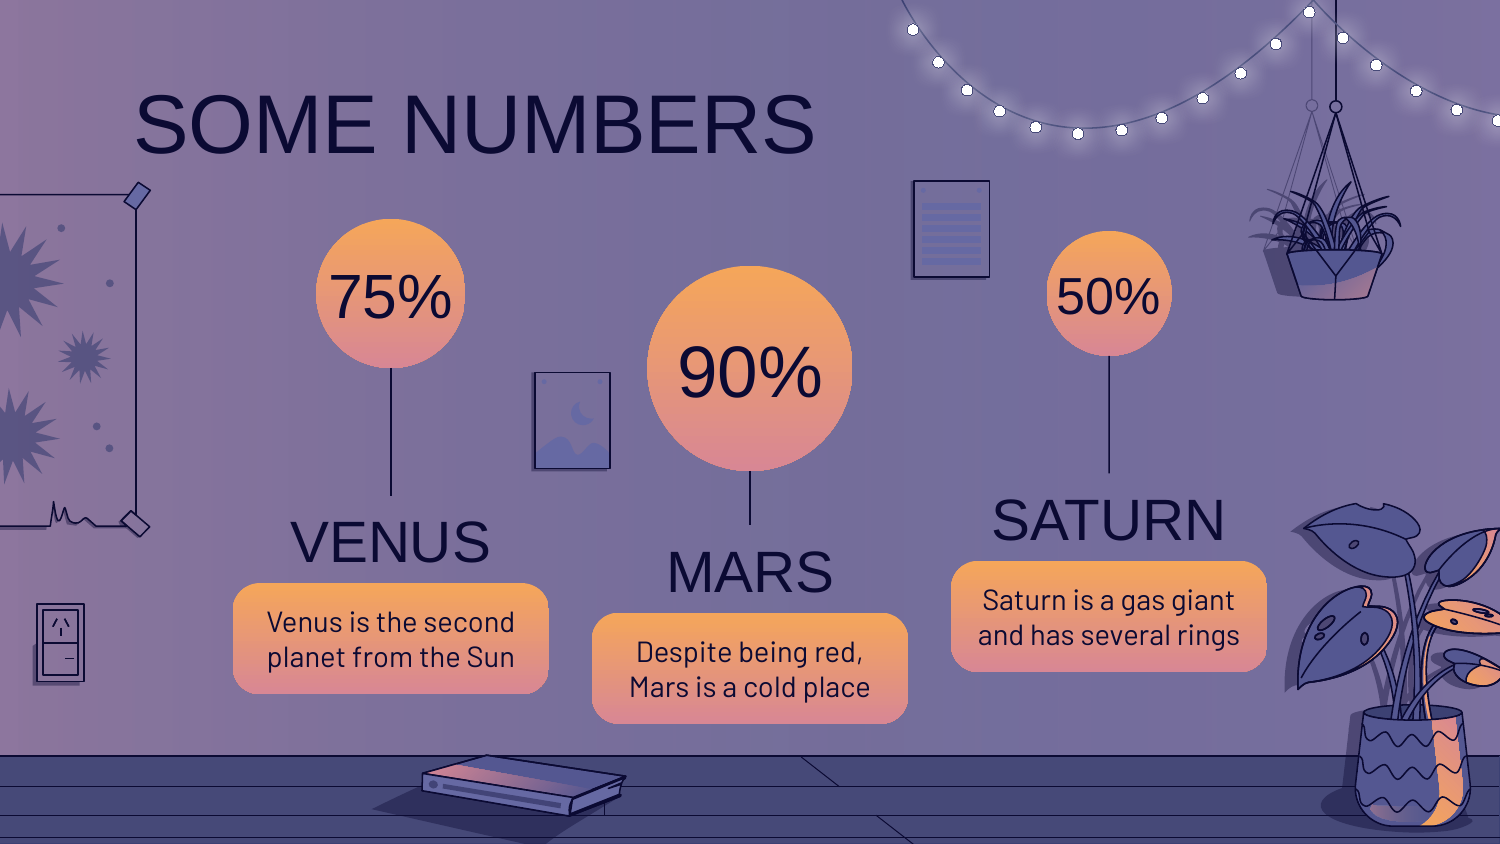

SOME NUMBERS

# 75%
50%

90%

SATURN
VENUS

MARS

Saturn is a gas giant and has several rings

Venus is the second planet from the Sun

Despite being red, Mars is a cold place